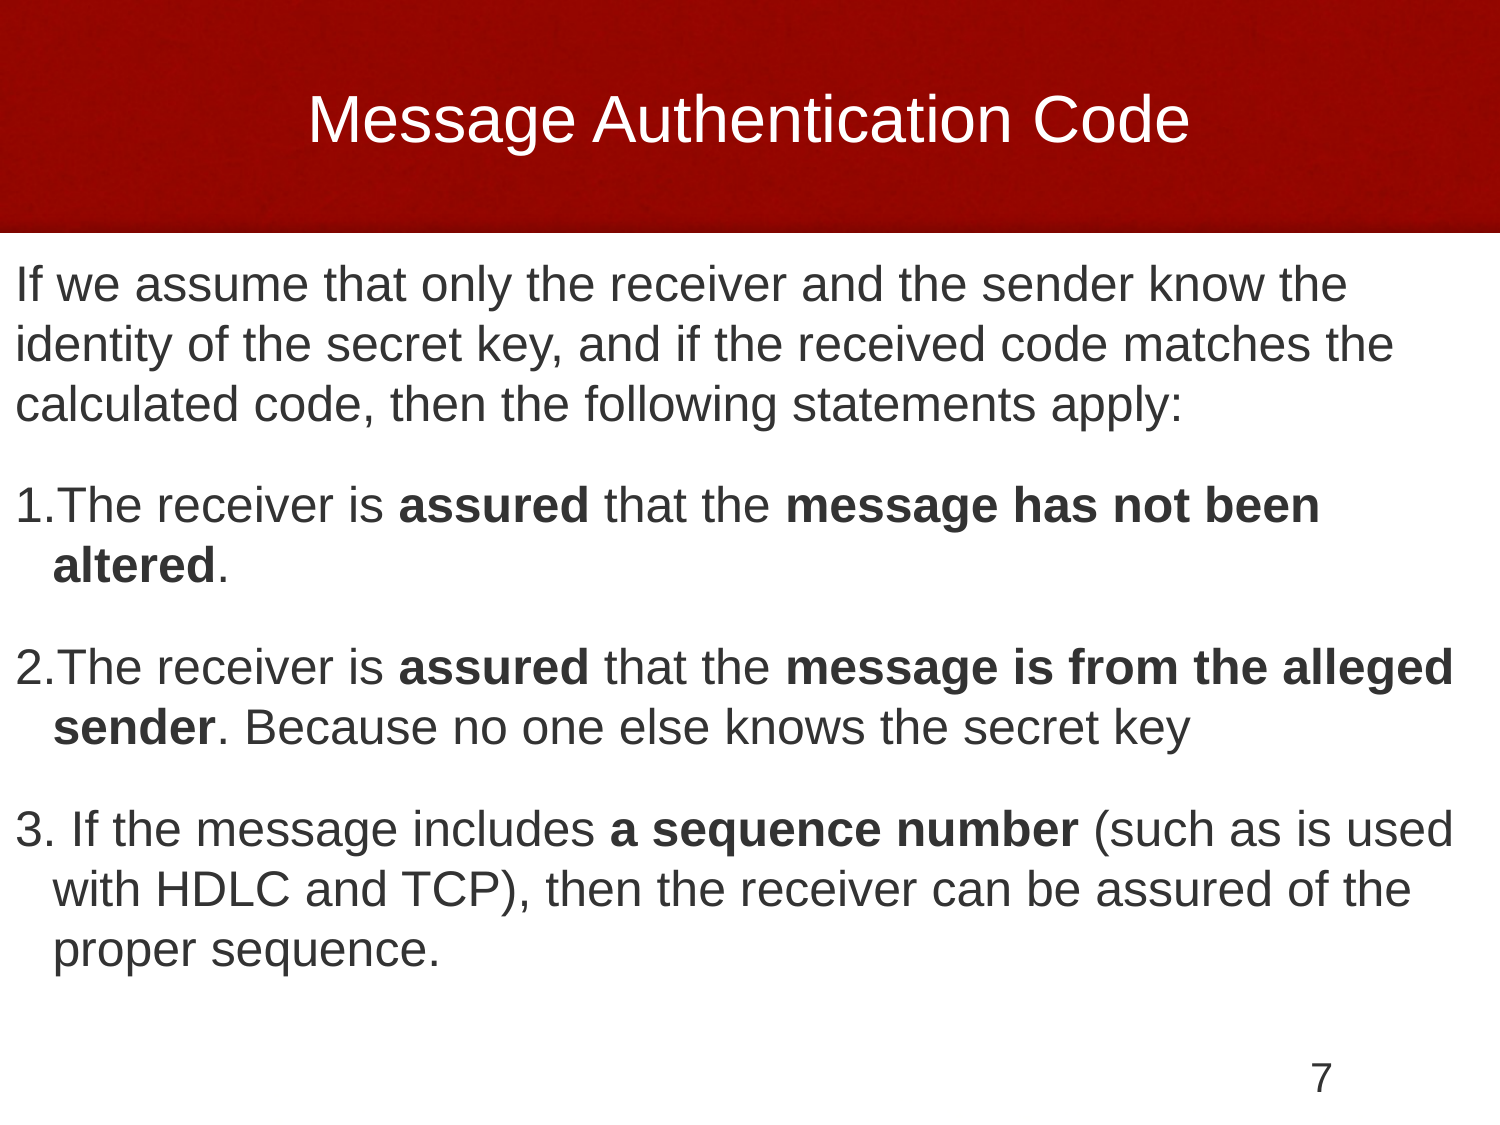

# Message Authentication Code
If we assume that only the receiver and the sender know the identity of the secret key, and if the received code matches the calculated code, then the following statements apply:
The receiver is assured that the message has not been altered.
The receiver is assured that the message is from the alleged sender. Because no one else knows the secret key
 If the message includes a sequence number (such as is used with HDLC and TCP), then the receiver can be assured of the proper sequence.
7